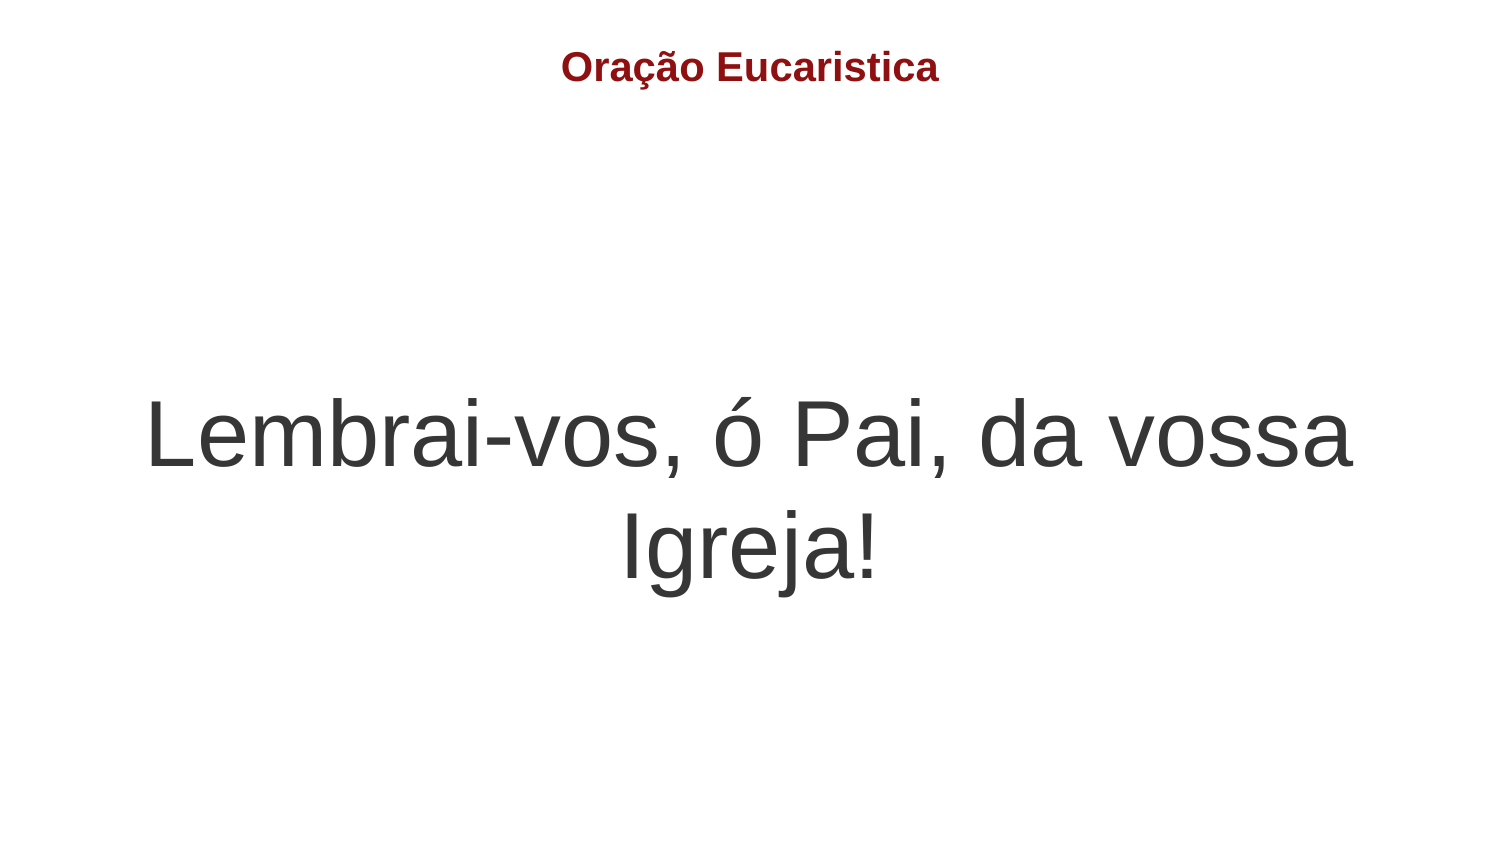

Oração Eucaristica
Lembrai-vos, ó Pai, da vossa Igreja!